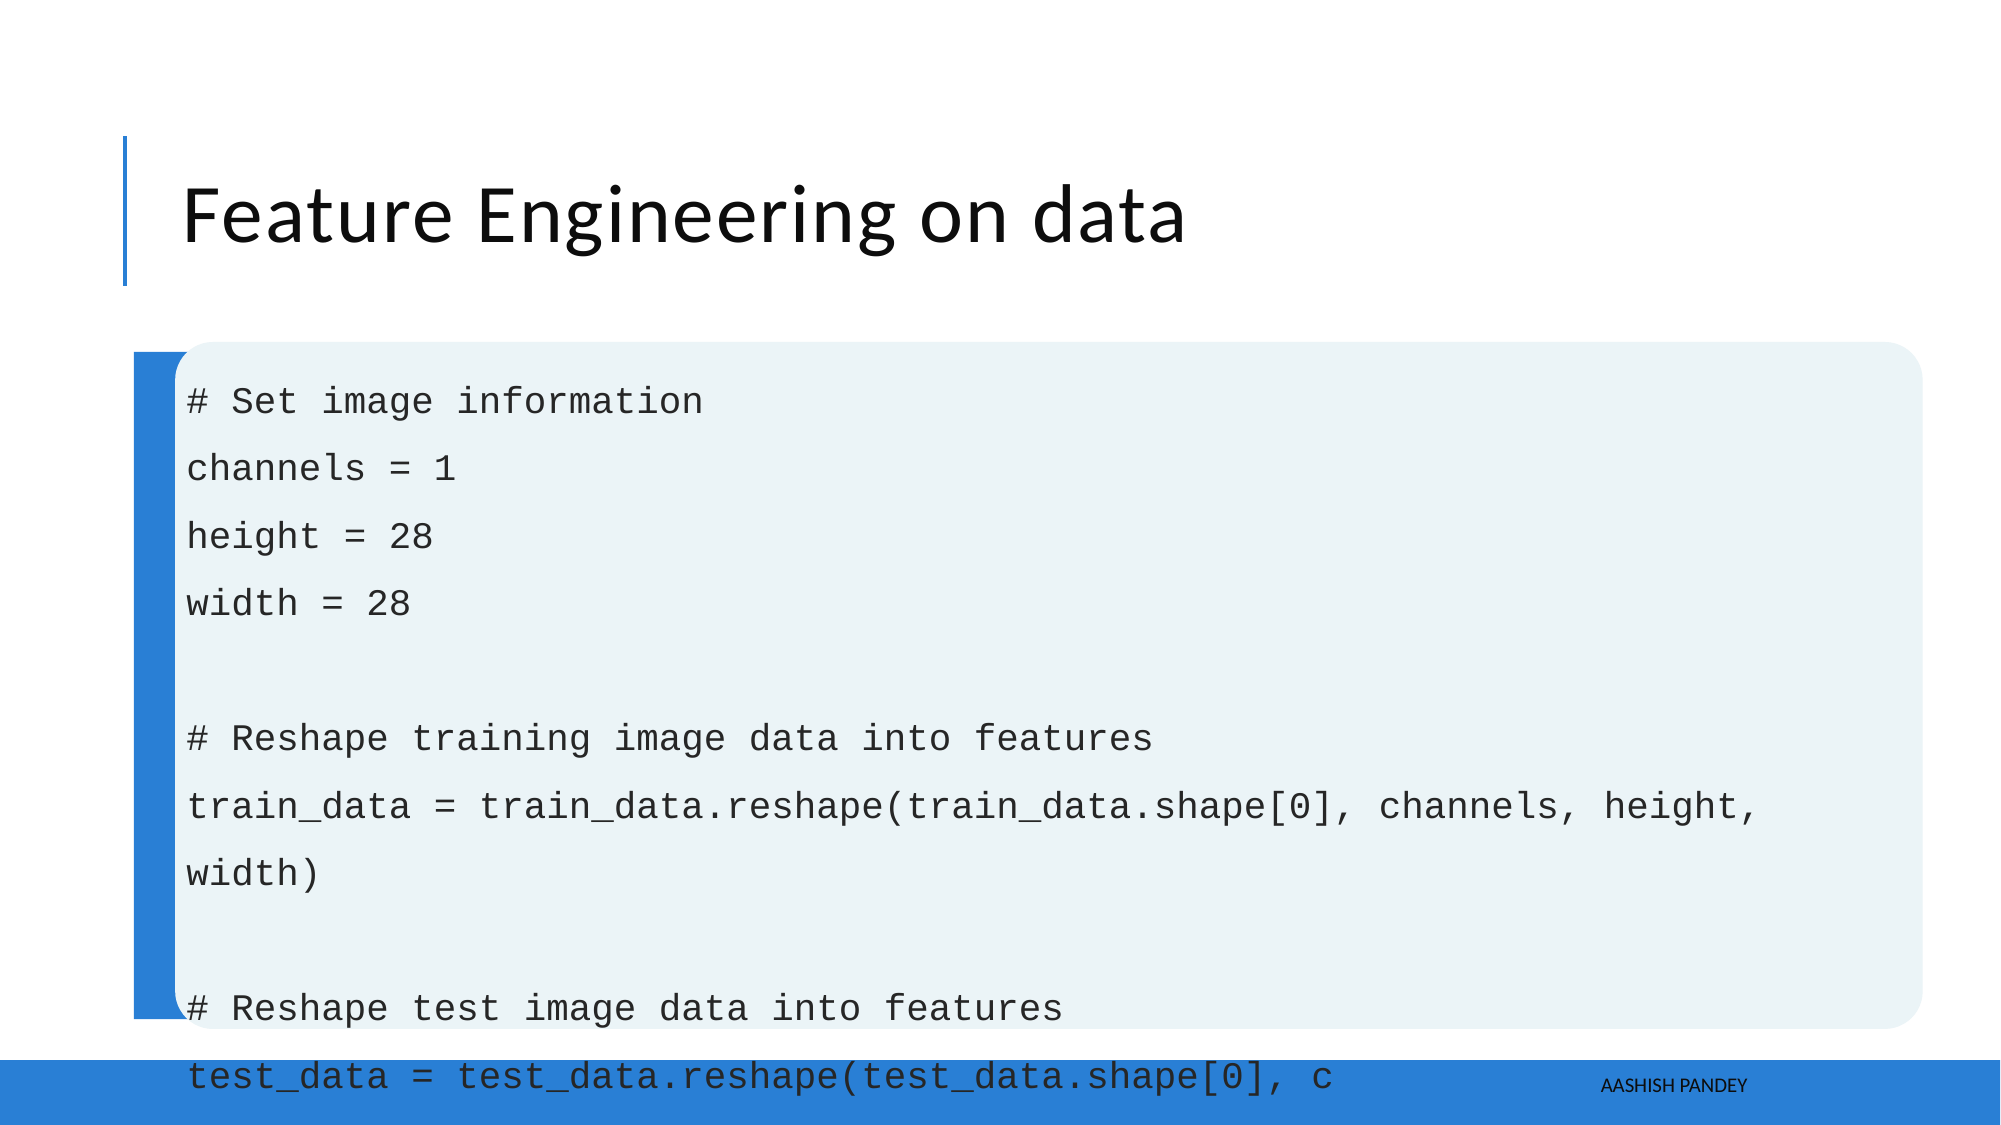

# Feature Engineering on data
# Set image information
channels = 1
height = 28
width = 28

# Reshape training image data into features
train_data = train_data.reshape(train_data.shape[0], channels, height, width)

# Reshape test image data into features
test_data = test_data.reshape(test_data.shape[0], c

Aashish Pandey